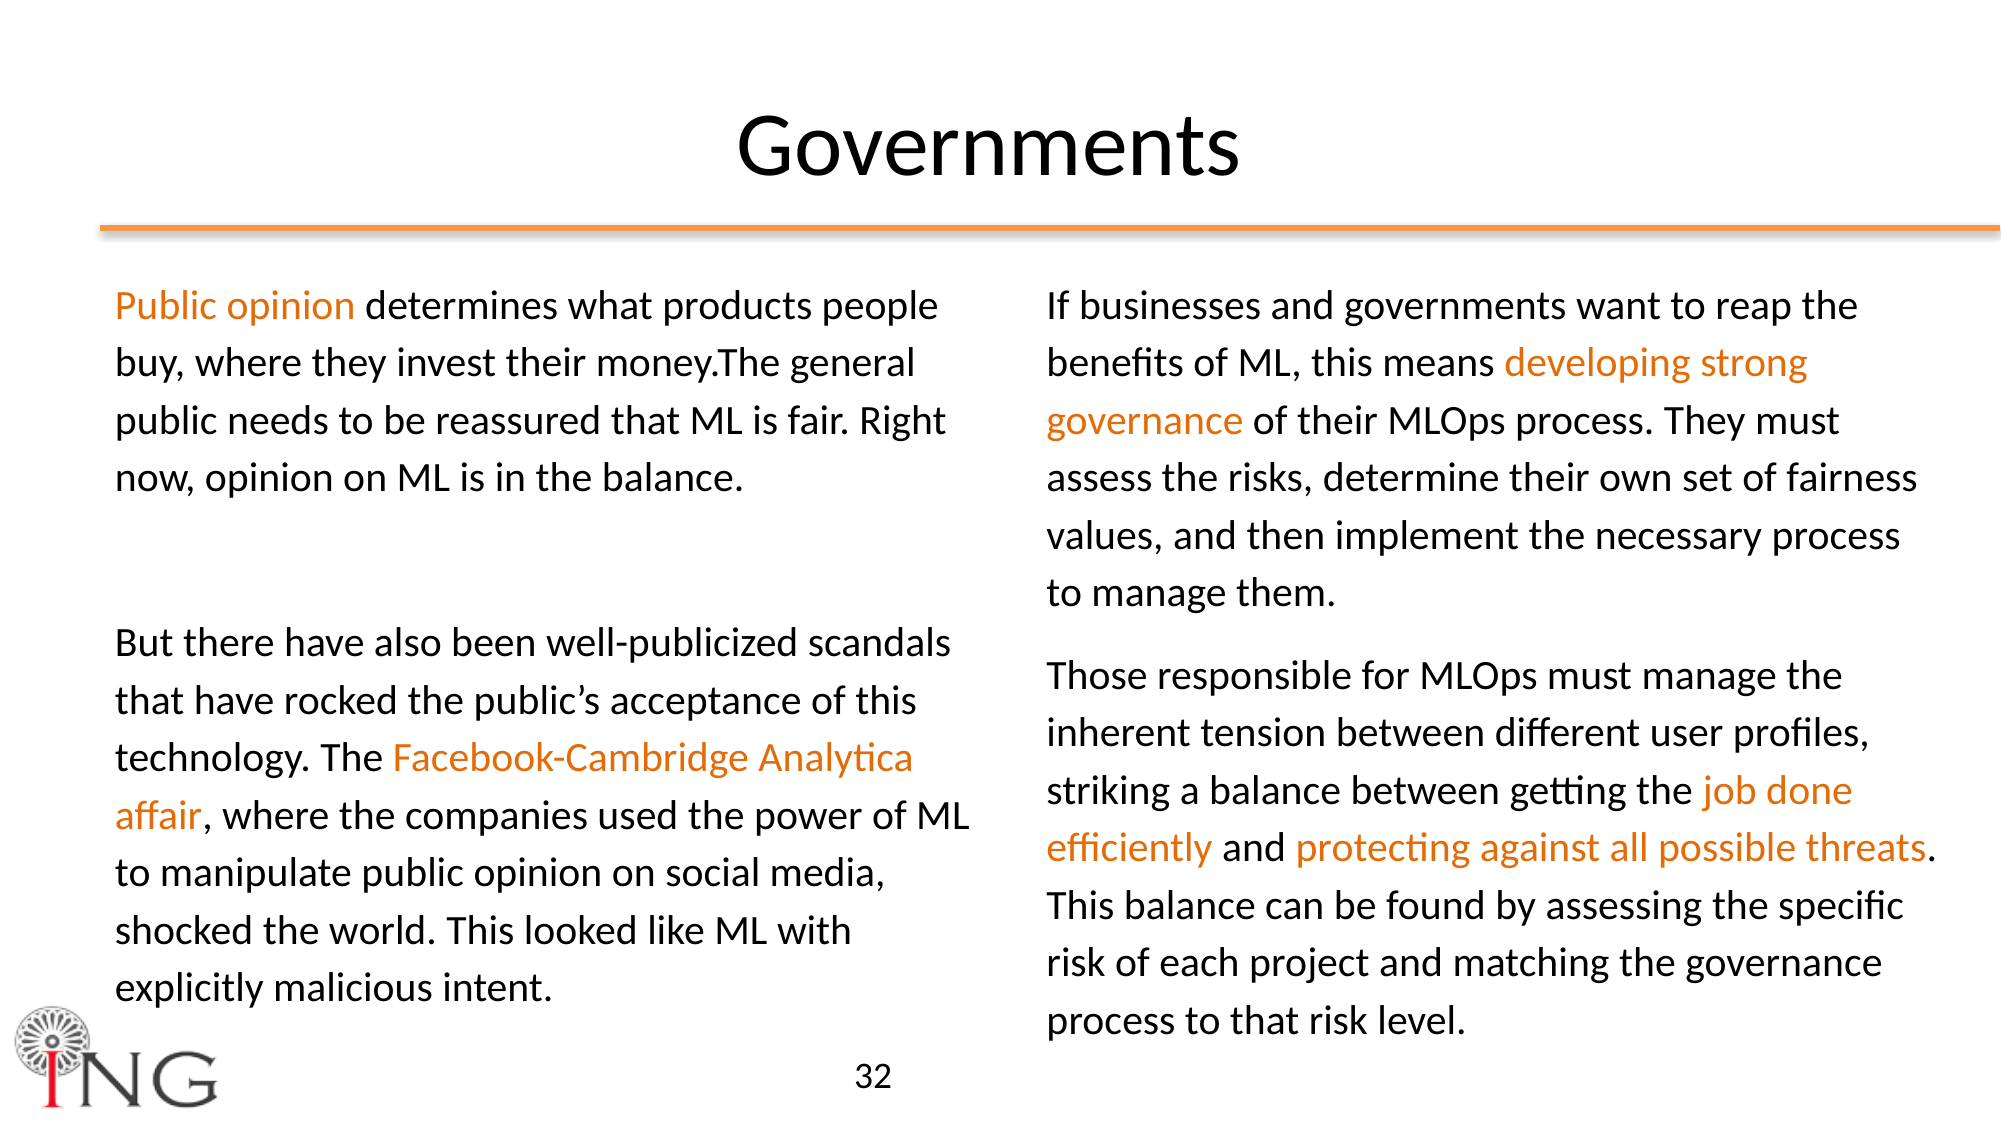

Governments
Public opinion determines what products people buy, where they invest their money.The general public needs to be reassured that ML is fair. Right now, opinion on ML is in the balance.

But there have also been well-publicized scandals that have rocked the public’s acceptance of this technology. The Facebook-Cambridge Analytica affair, where the companies used the power of ML to manipulate public opinion on social media, shocked the world. This looked like ML with explicitly malicious intent.
If businesses and governments want to reap the benefits of ML, this means developing strong governance of their MLOps process. They must assess the risks, determine their own set of fairness values, and then implement the necessary process to manage them.
Those responsible for MLOps must manage the inherent tension between different user profiles, striking a balance between getting the job done efficiently and protecting against all possible threats. This balance can be found by assessing the specific risk of each project and matching the governance process to that risk level.
32